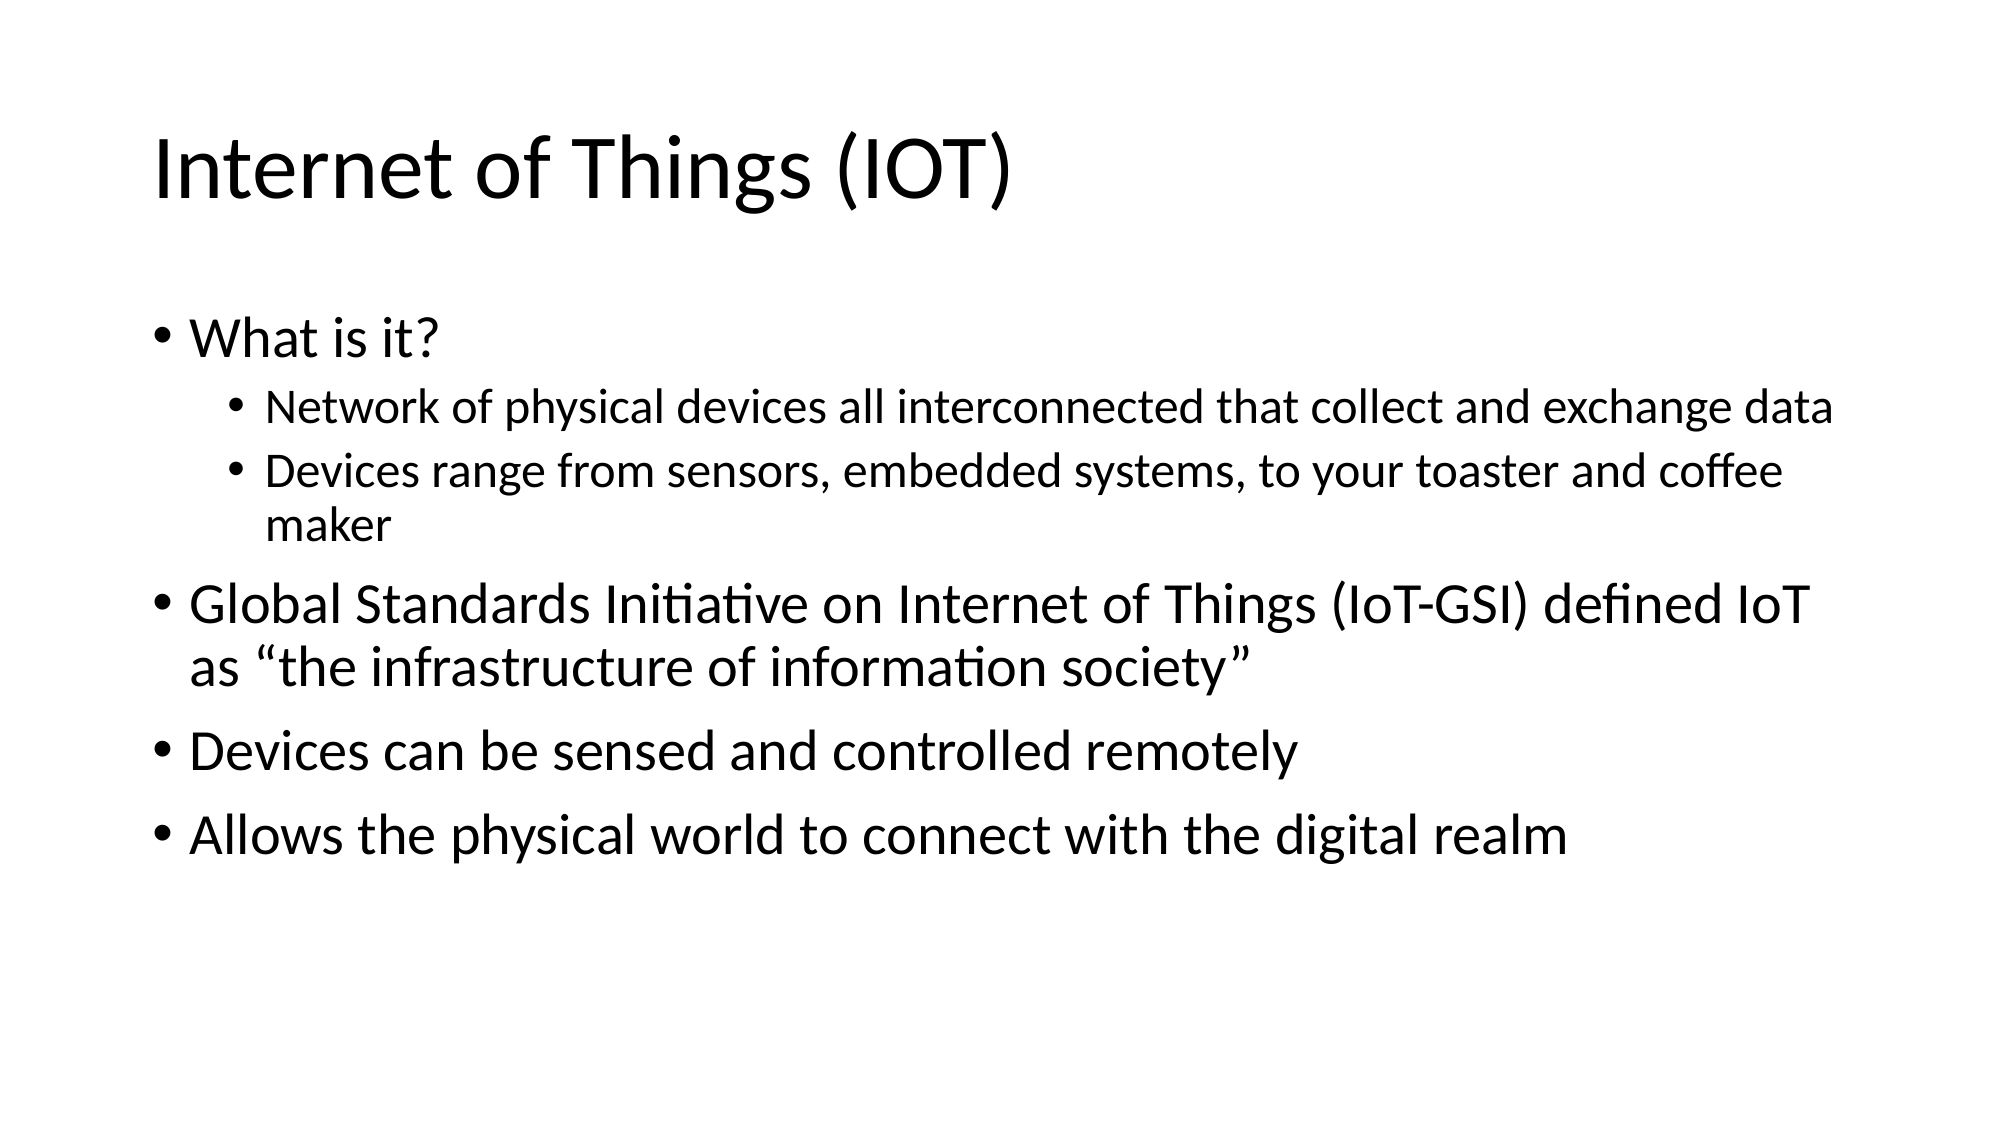

# Internet of Things (IOT)
What is it?
Network of physical devices all interconnected that collect and exchange data
Devices range from sensors, embedded systems, to your toaster and coffee maker
Global Standards Initiative on Internet of Things (IoT-GSI) defined IoT as “the infrastructure of information society”
Devices can be sensed and controlled remotely
Allows the physical world to connect with the digital realm